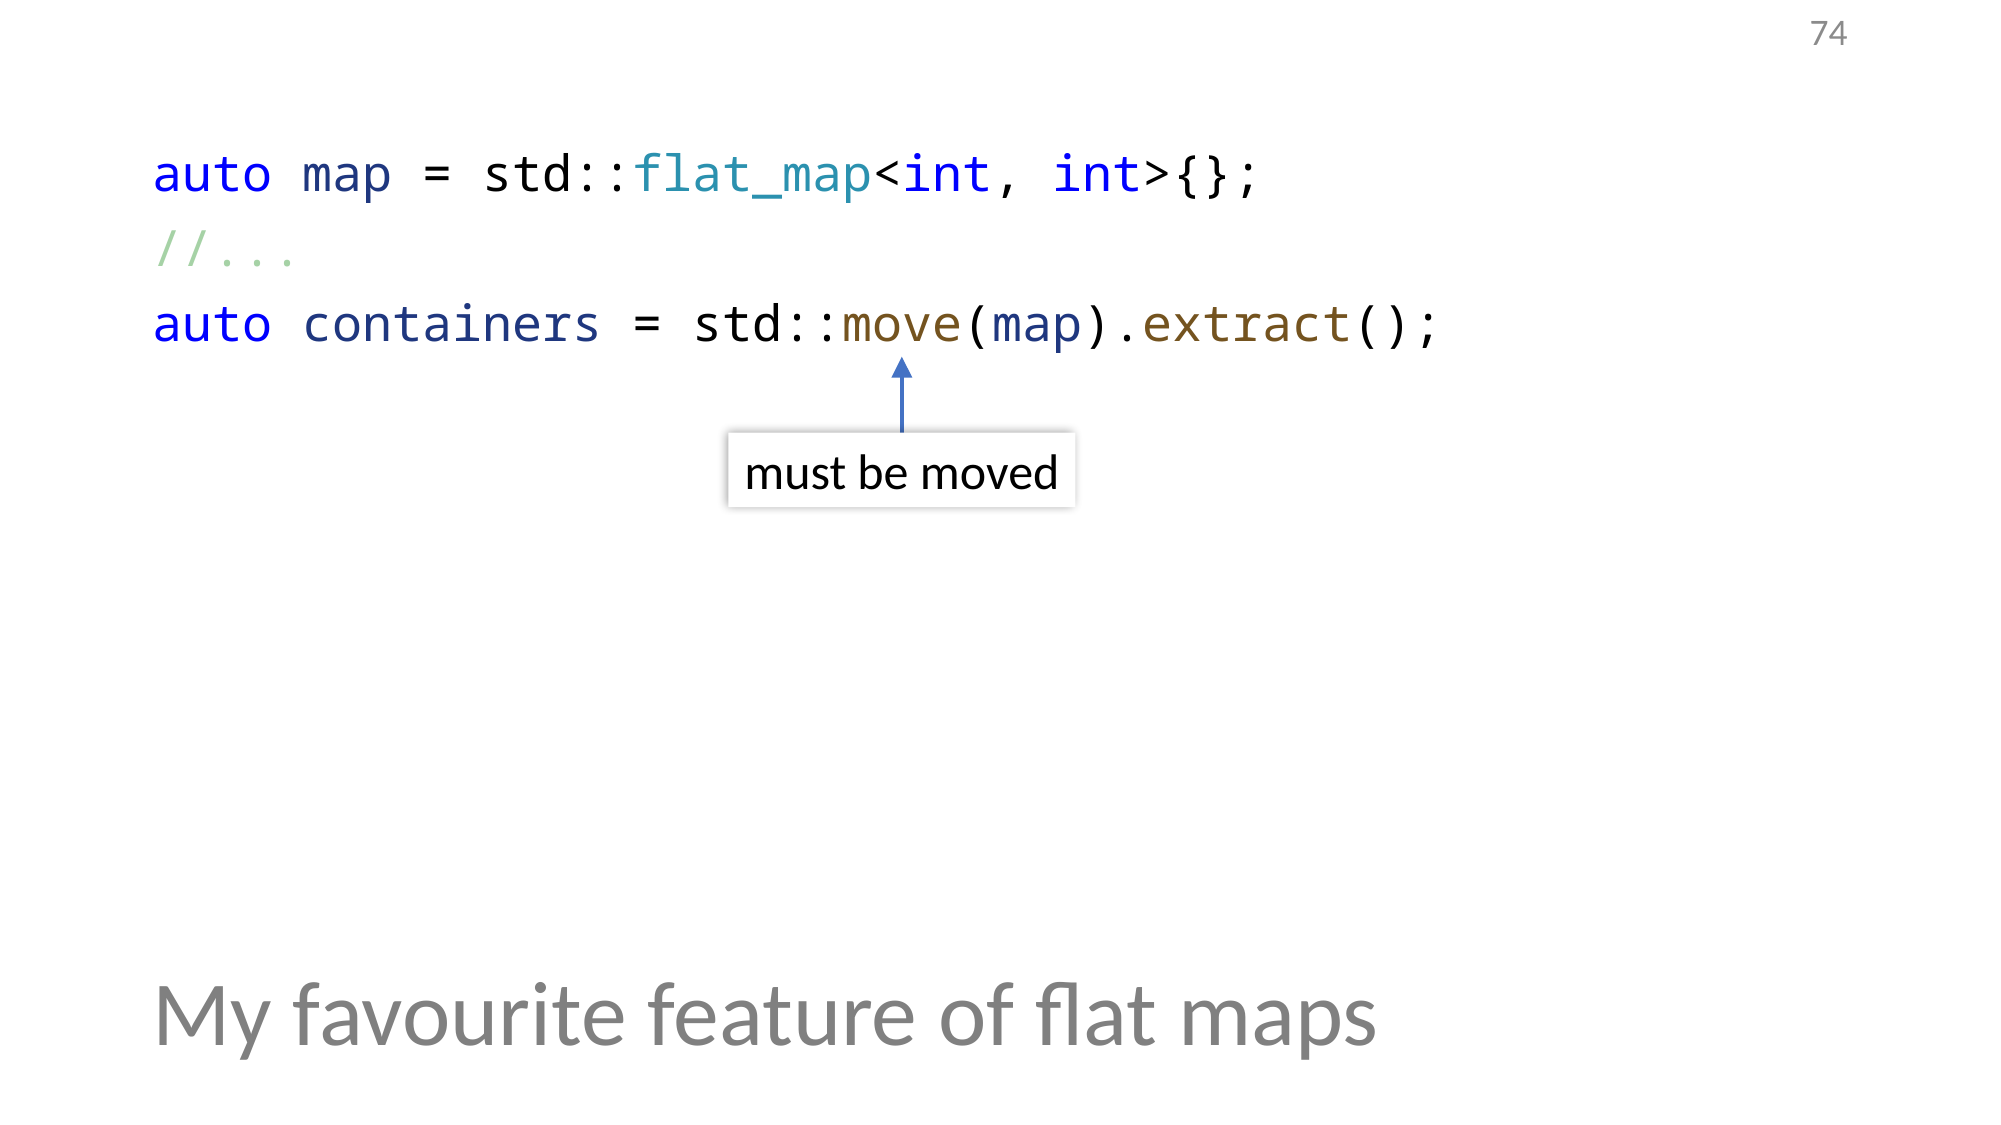

74

auto map = std::flat_map<int, int>{};
//...
auto containers = std::move(map).extract();

must be moved
# My favourite feature of flat maps